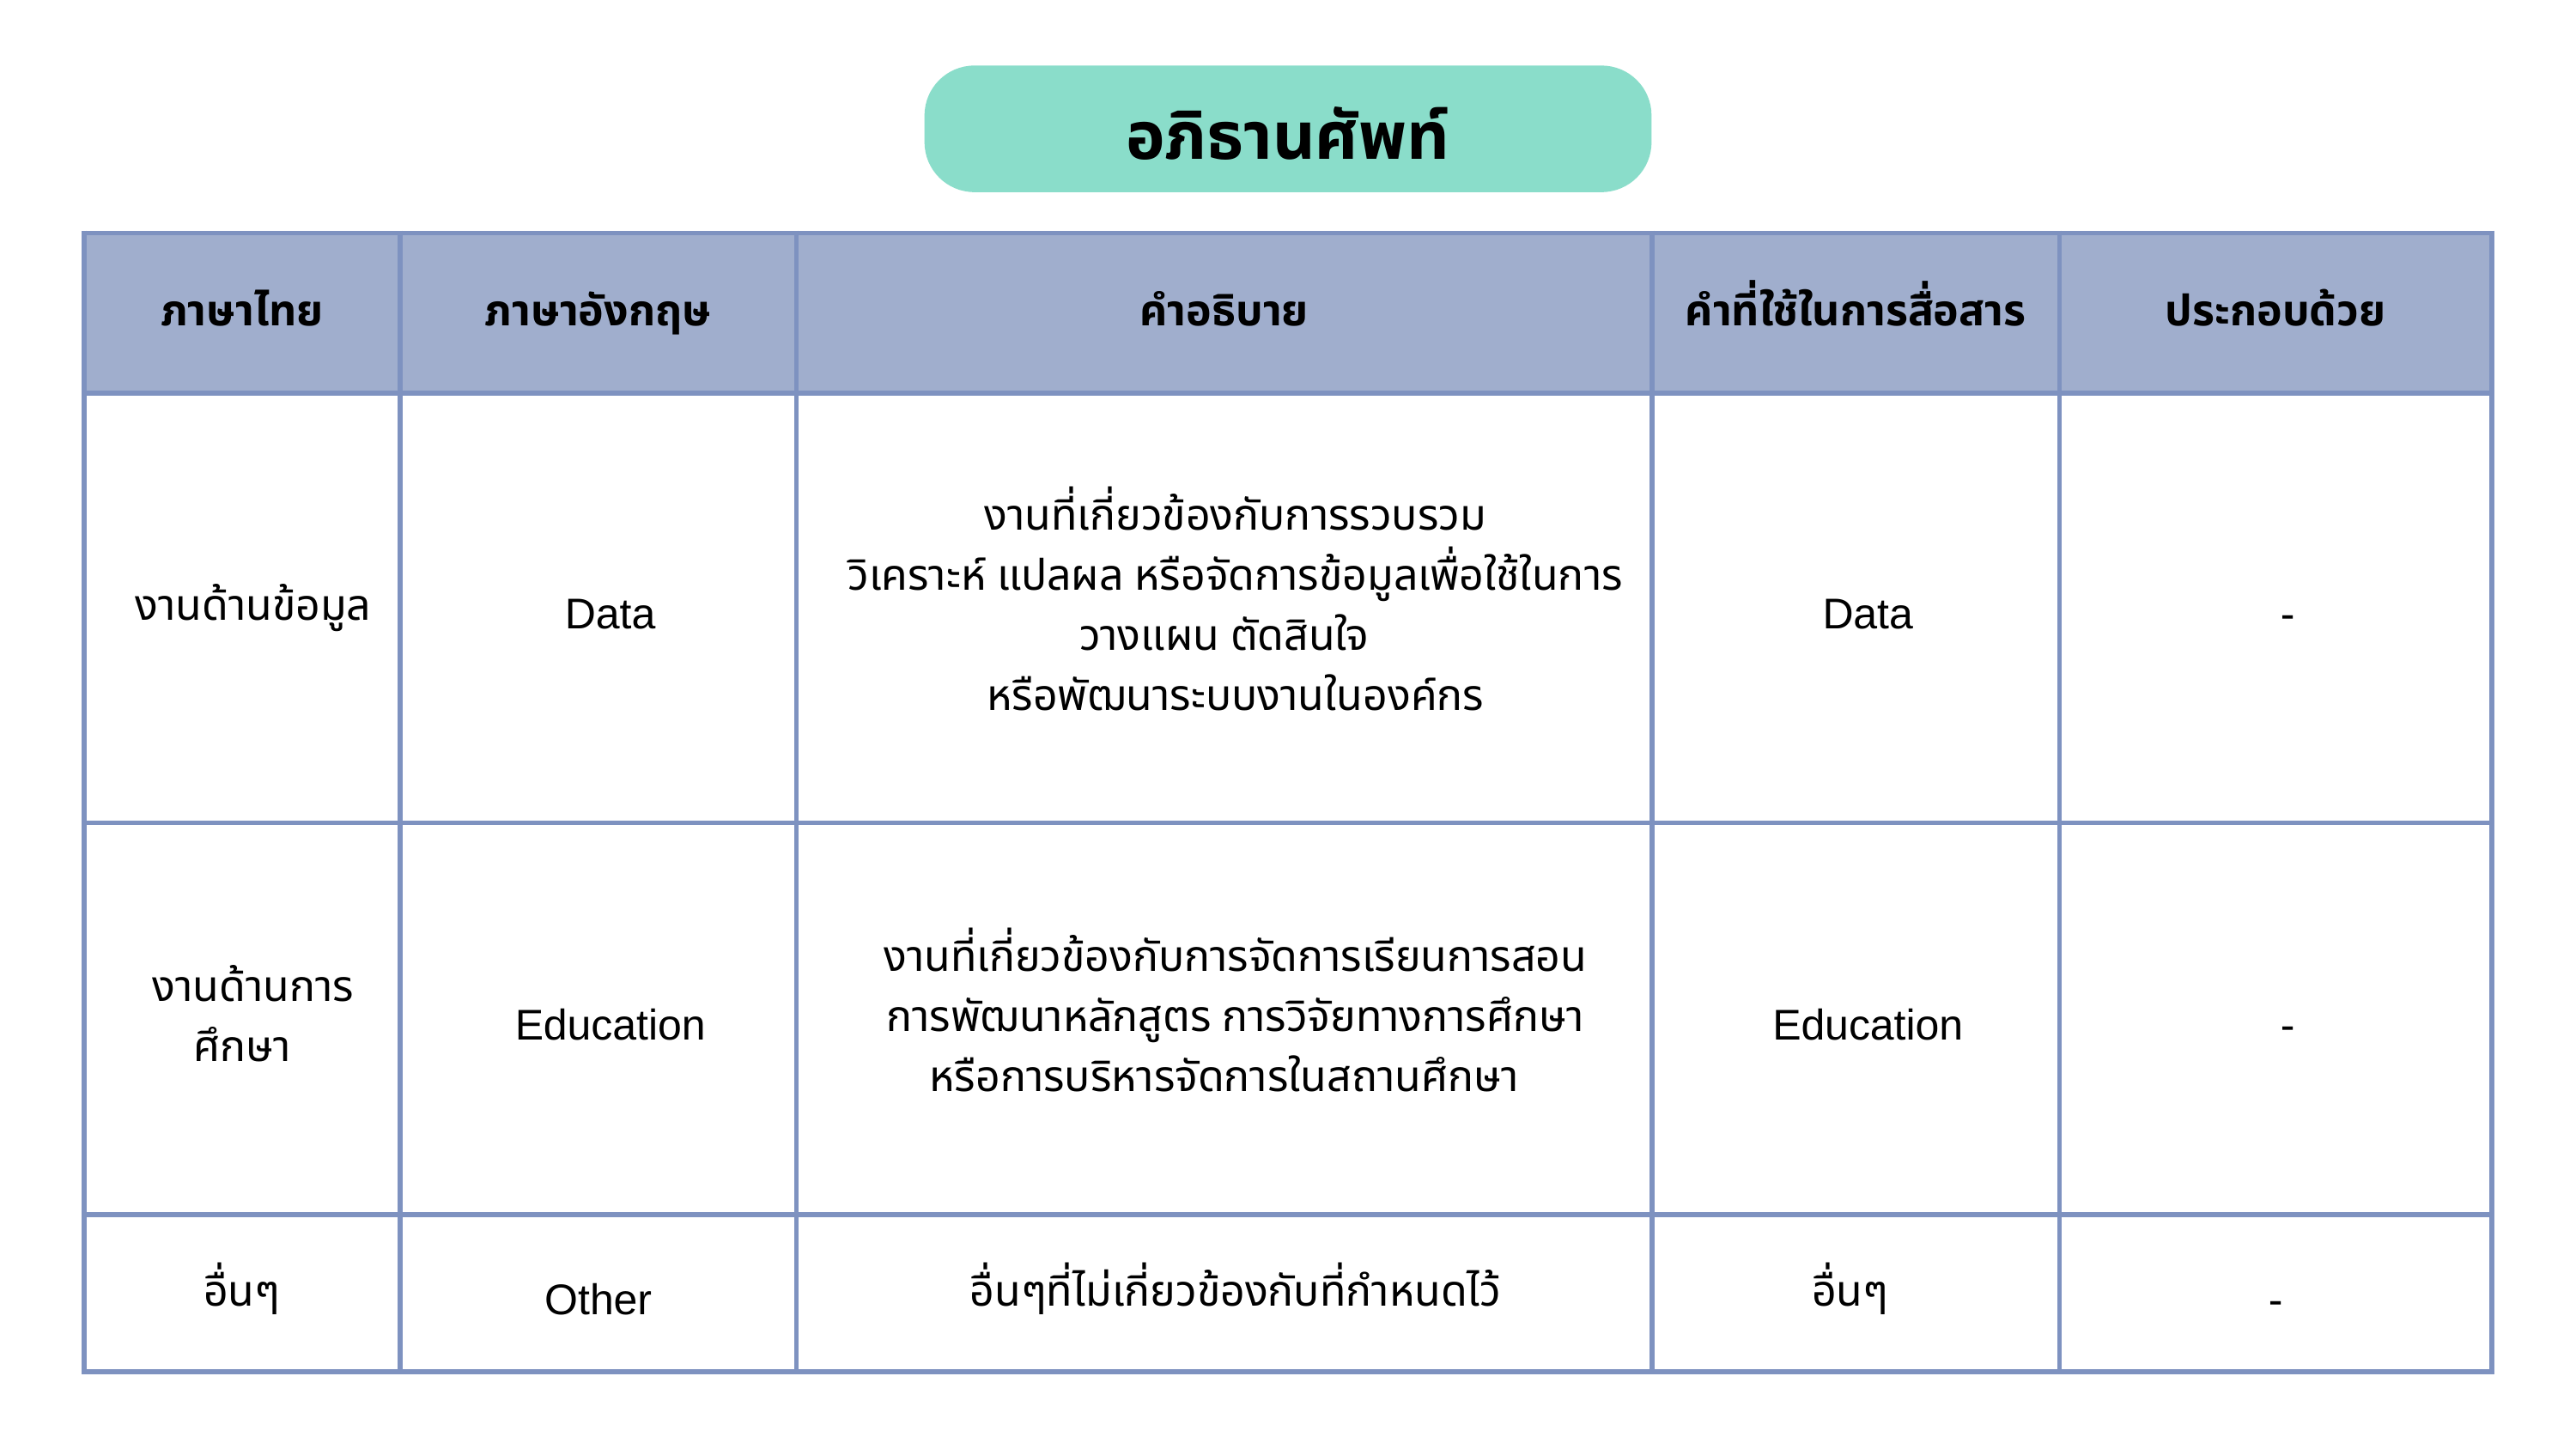

อภิธานศัพท์
| ภาษาไทย | ภาษาอังกฤษ | คำอธิบาย | คำที่ใช้ในการสื่อสาร | ประกอบด้วย |
| --- | --- | --- | --- | --- |
| งานด้านข้อมูล | Data | งานที่เกี่ยวข้องกับการรวบรวม วิเคราะห์ แปลผล หรือจัดการข้อมูลเพื่อใช้ในการวางแผน ตัดสินใจ หรือพัฒนาระบบงานในองค์กร | Data | - |
| งานด้านการศึกษา | Education | งานที่เกี่ยวข้องกับการจัดการเรียนการสอน การพัฒนาหลักสูตร การวิจัยทางการศึกษา หรือการบริหารจัดการในสถานศึกษา | Education | - |
| อื่นๆ | Other | อื่นๆที่ไม่เกี่ยวข้องกับที่กำหนดไว้ | อื่นๆ | - |